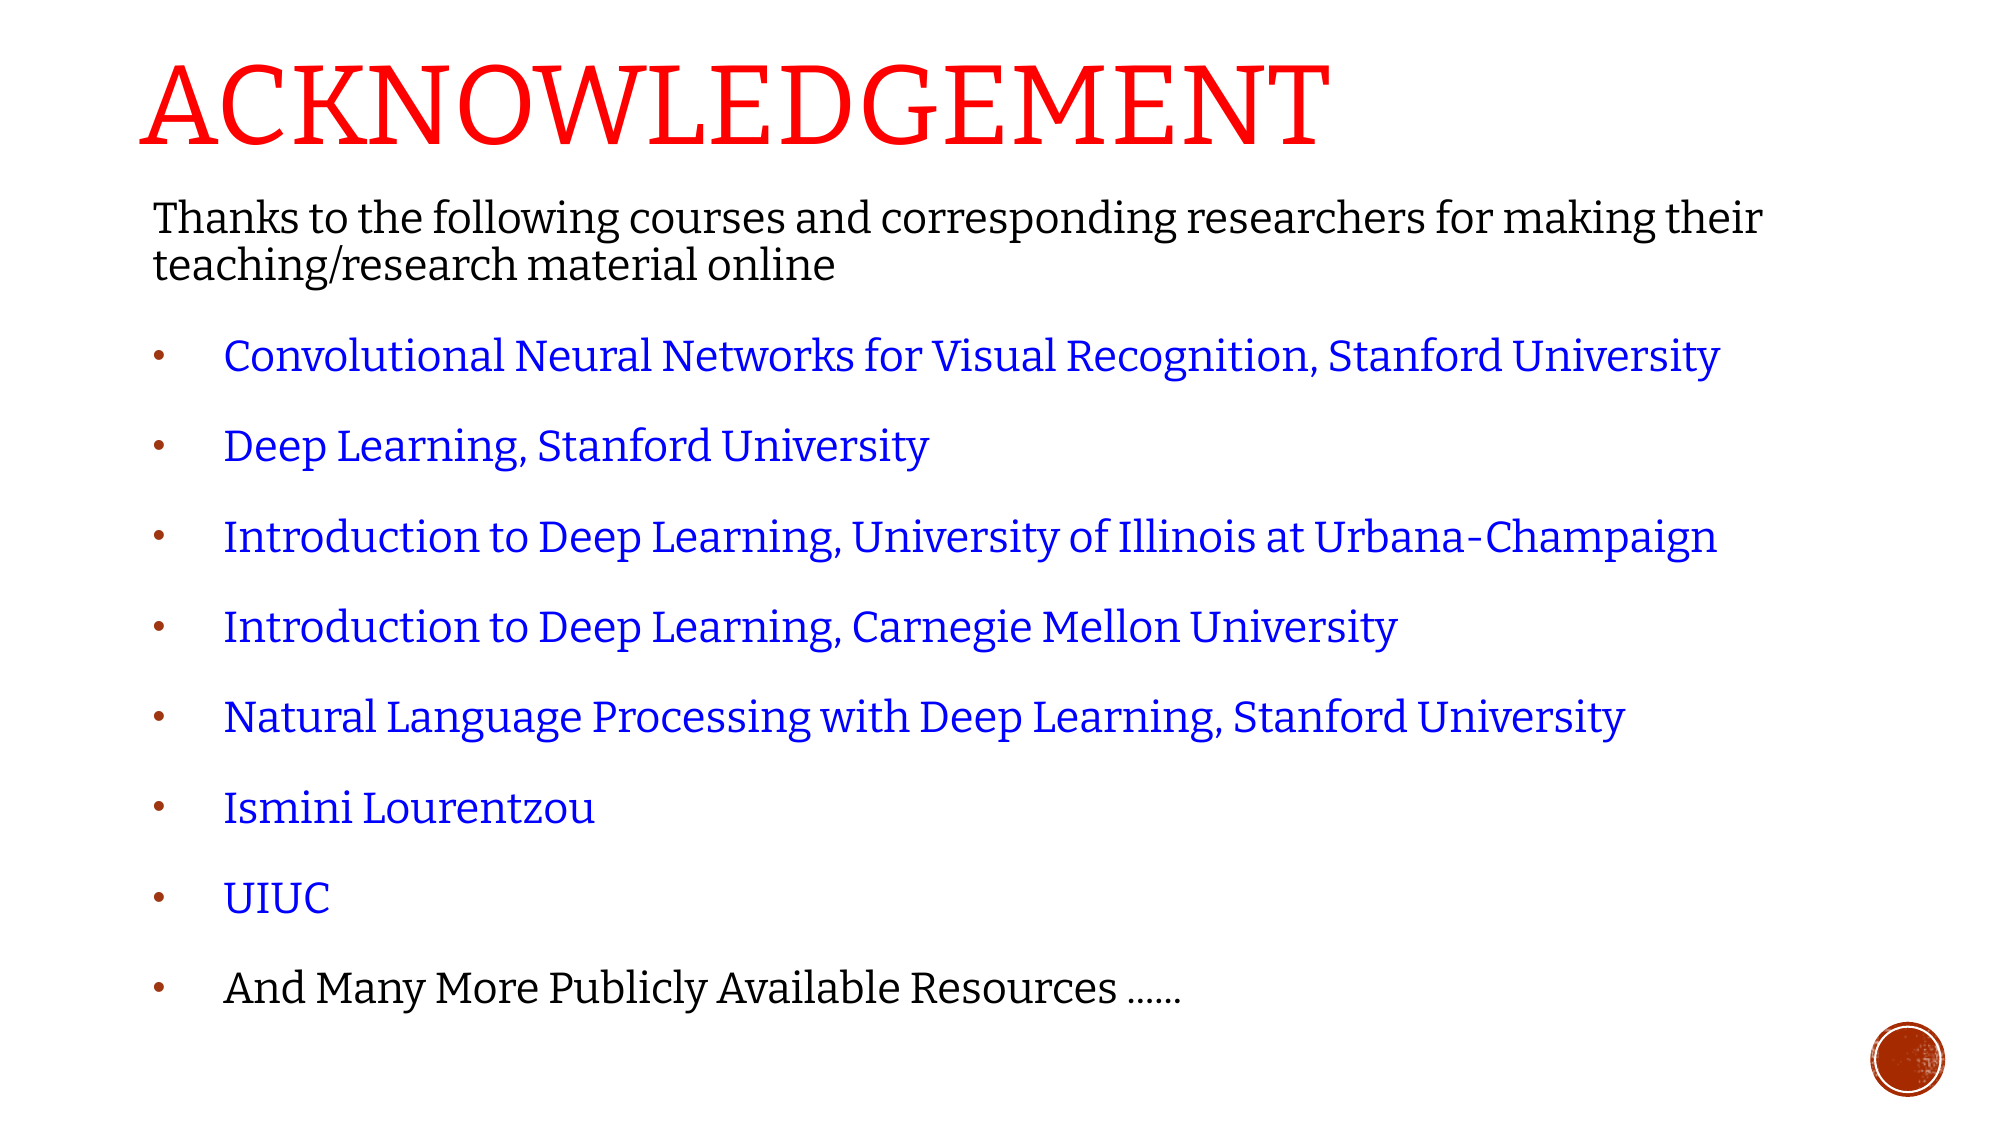

# Acknowledgement
Thanks to the following courses and corresponding researchers for making their teaching/research material online
Convolutional Neural Networks for Visual Recognition, Stanford University
Deep Learning, Stanford University
Introduction to Deep Learning, University of Illinois at Urbana-Champaign
Introduction to Deep Learning, Carnegie Mellon University
Natural Language Processing with Deep Learning, Stanford University
Ismini Lourentzou
UIUC
And Many More Publicly Available Resources ......